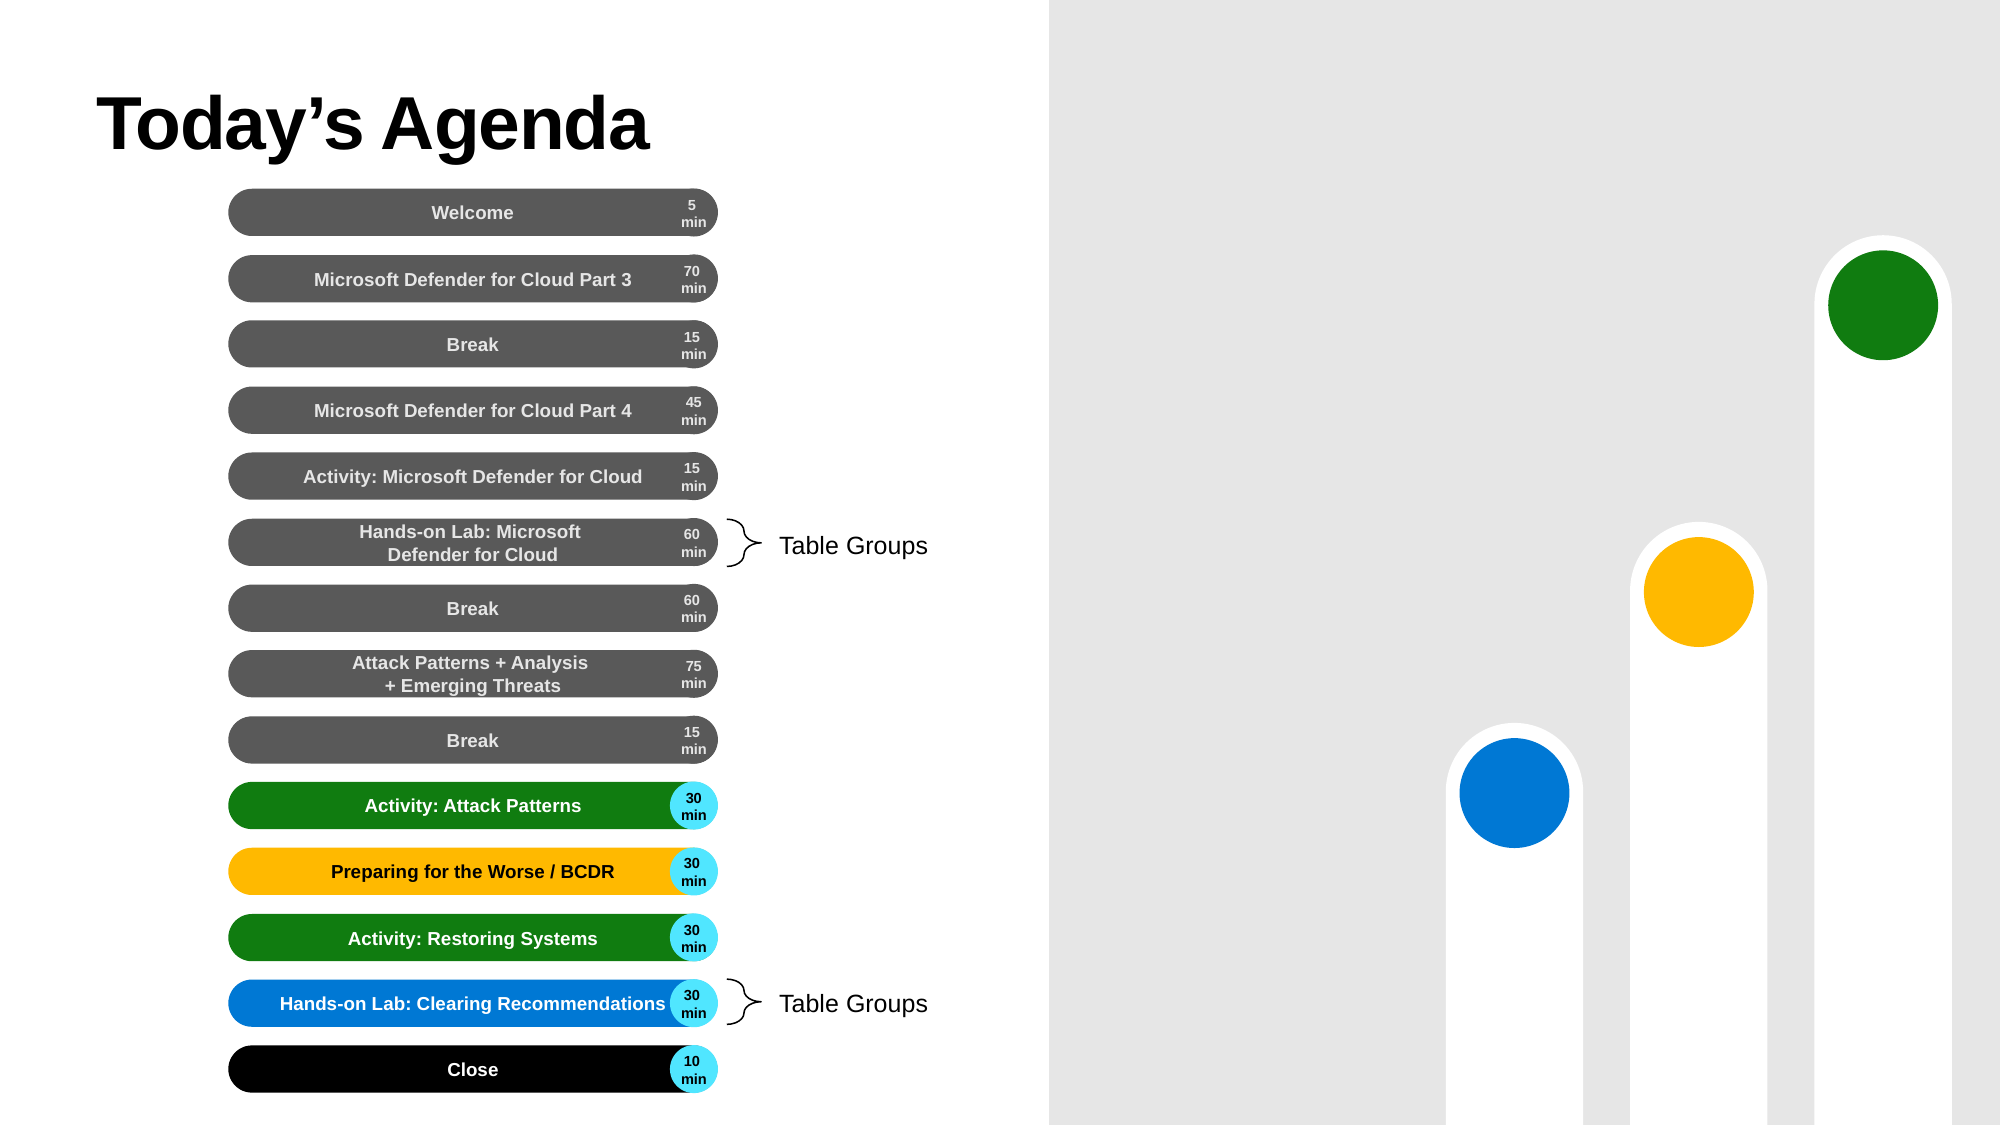

# Today’s Agenda
5
min
Welcome
70
min
Microsoft Defender for Cloud Part 3
Break
15
min
45
min
Microsoft Defender for Cloud Part 4
15
min
Activity: Microsoft Defender for Cloud
60
min
Hands-on Lab: Microsoft
Defender for Cloud

Table Groups
60
min
Break
75
min
Attack Patterns + Analysis
+ Emerging Threats
15
min
Break
30
min
Activity: Attack Patterns
30
min
Preparing for the Worse / BCDR
30
min
Activity: Restoring Systems

30
min
Hands-on Lab: Clearing Recommendations
Table Groups
10
min
Close